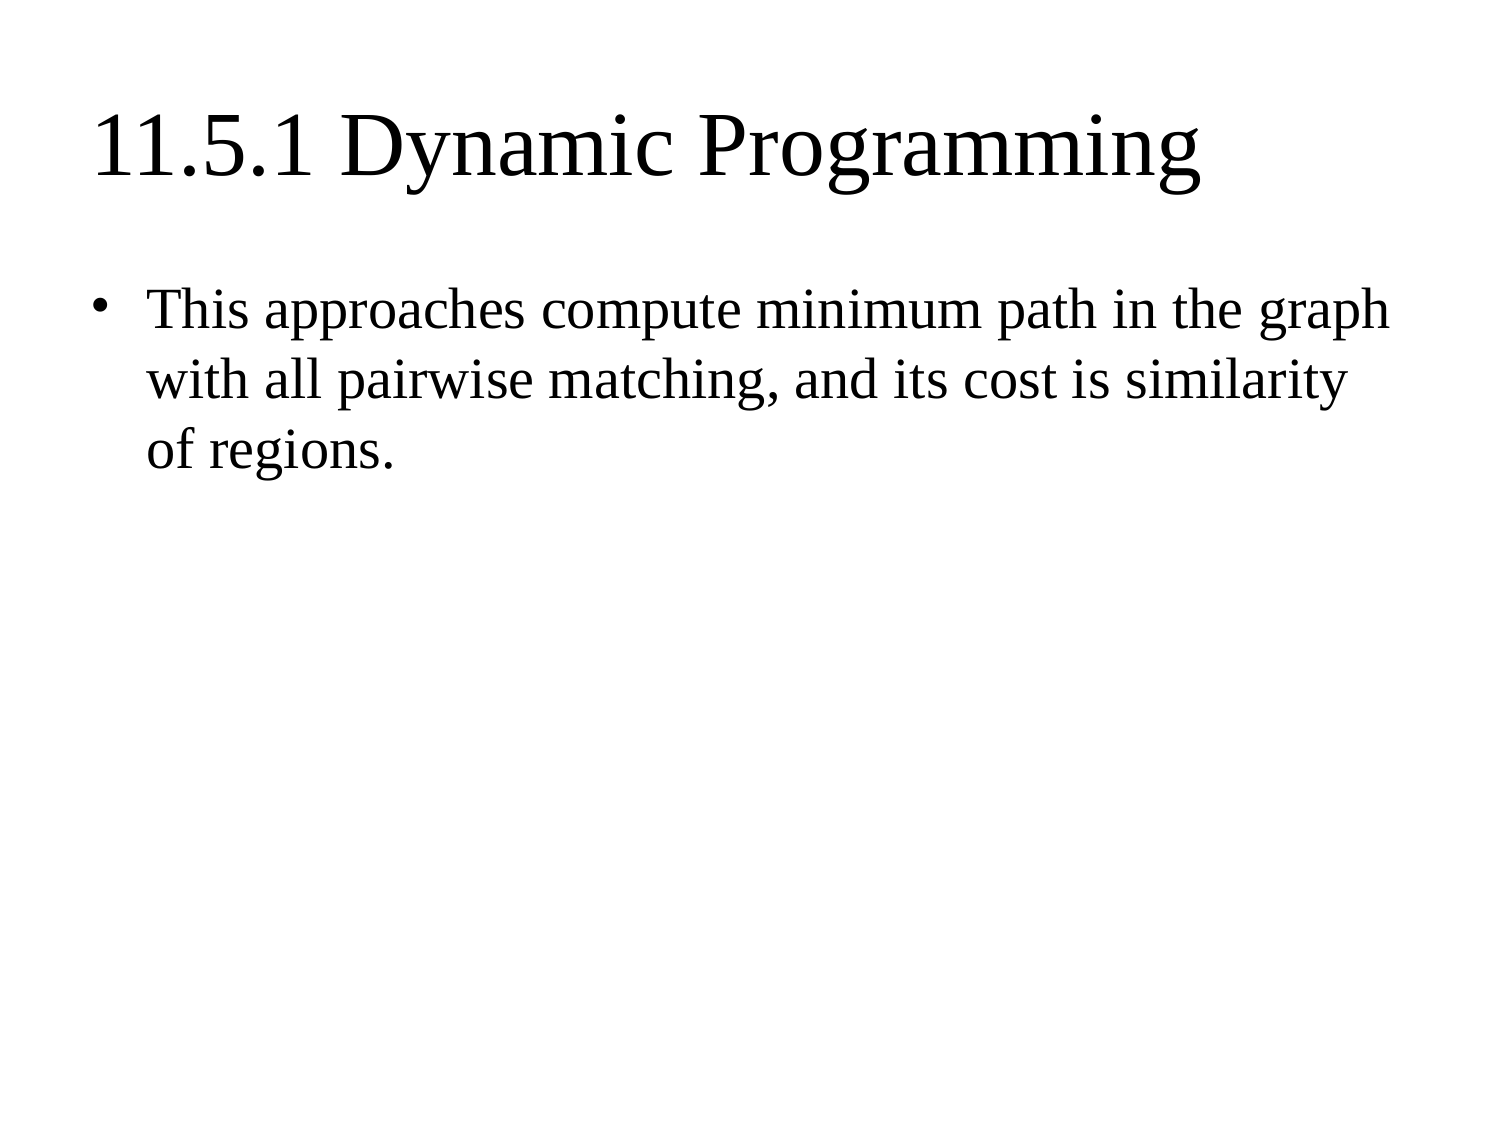

# 11.5.1 Dynamic Programming
This approaches compute minimum path in the graph with all pairwise matching, and its cost is similarity of regions.